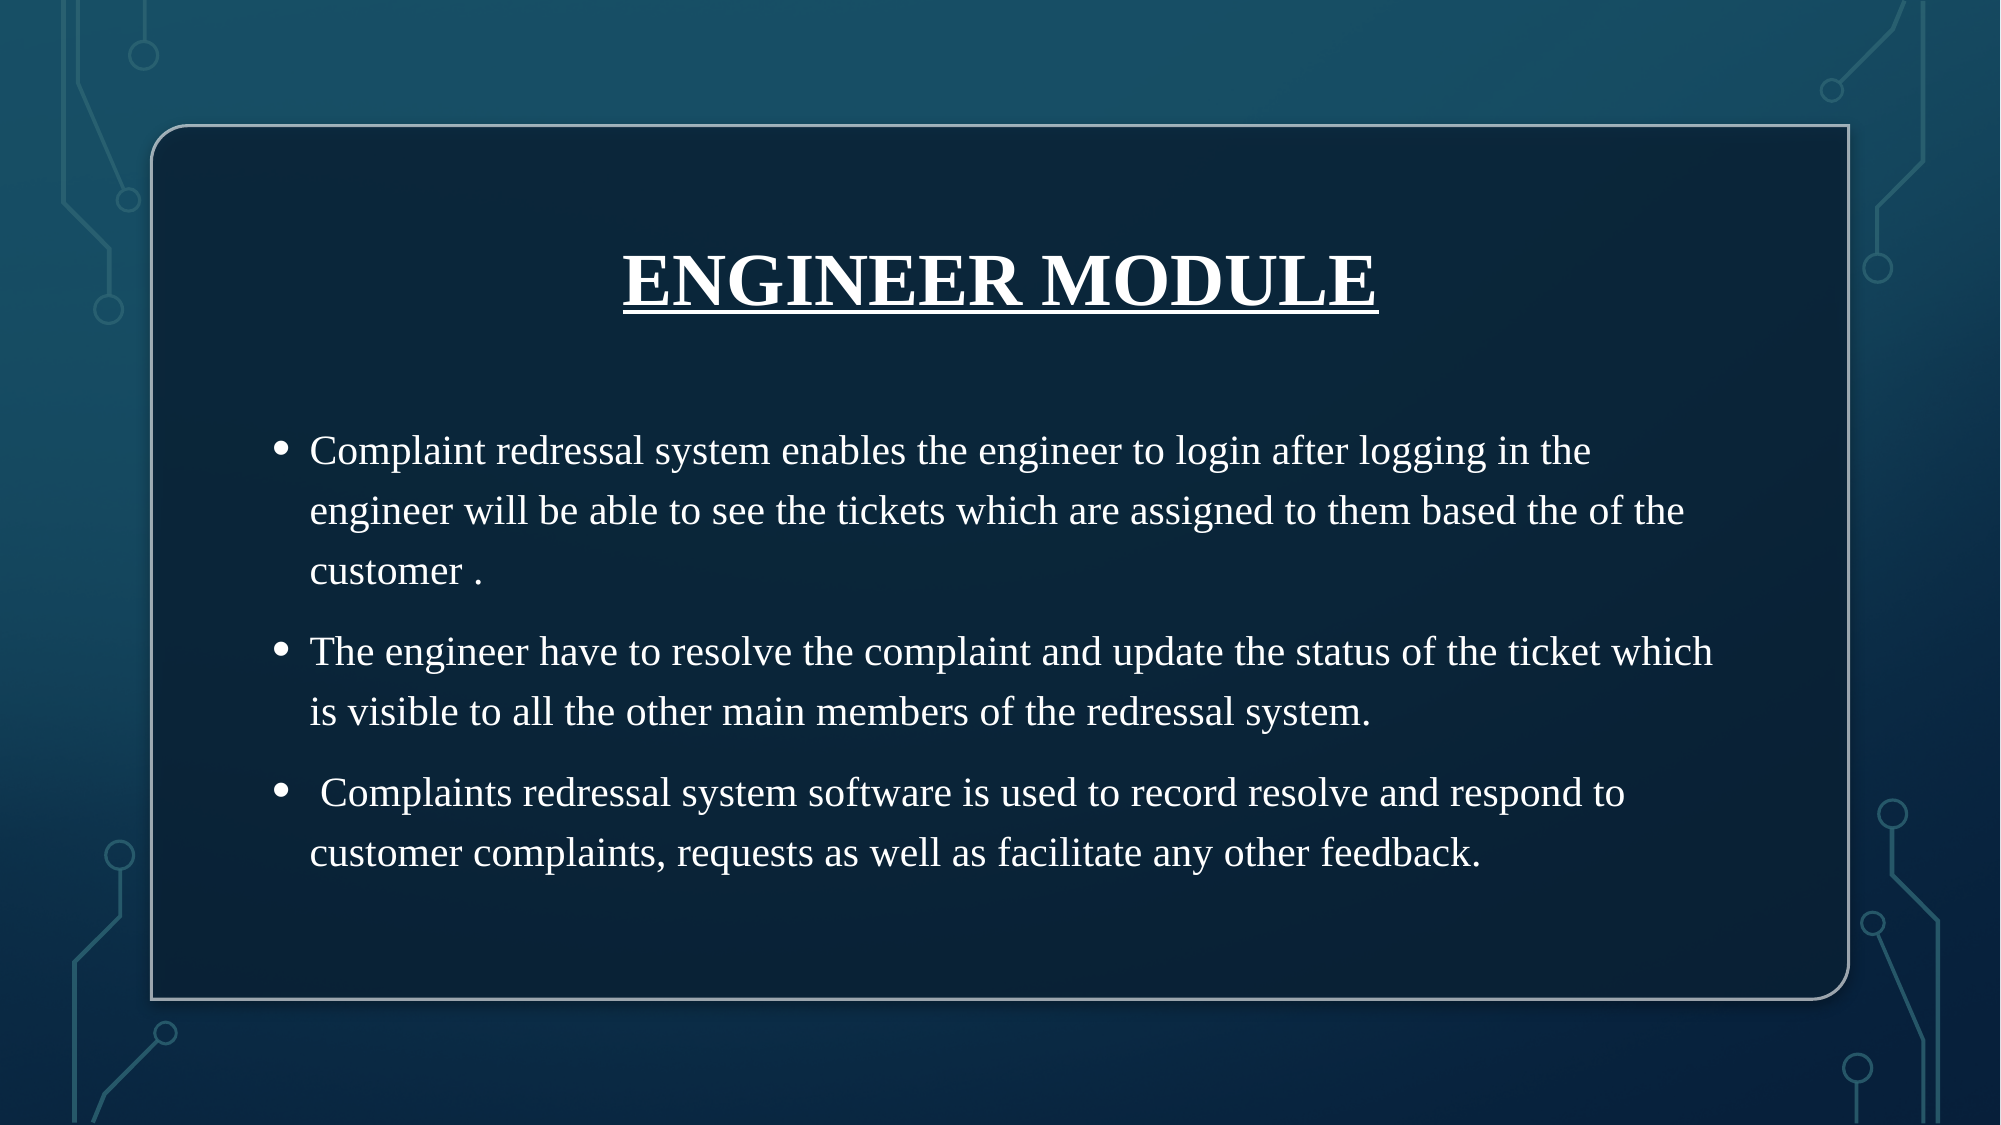

# ENGINEER MODULE
Complaint redressal system enables the engineer to login after logging in the engineer will be able to see the tickets which are assigned to them based the of the customer .
The engineer have to resolve the complaint and update the status of the ticket which is visible to all the other main members of the redressal system.
 Complaints redressal system software is used to record resolve and respond to customer complaints, requests as well as facilitate any other feedback.